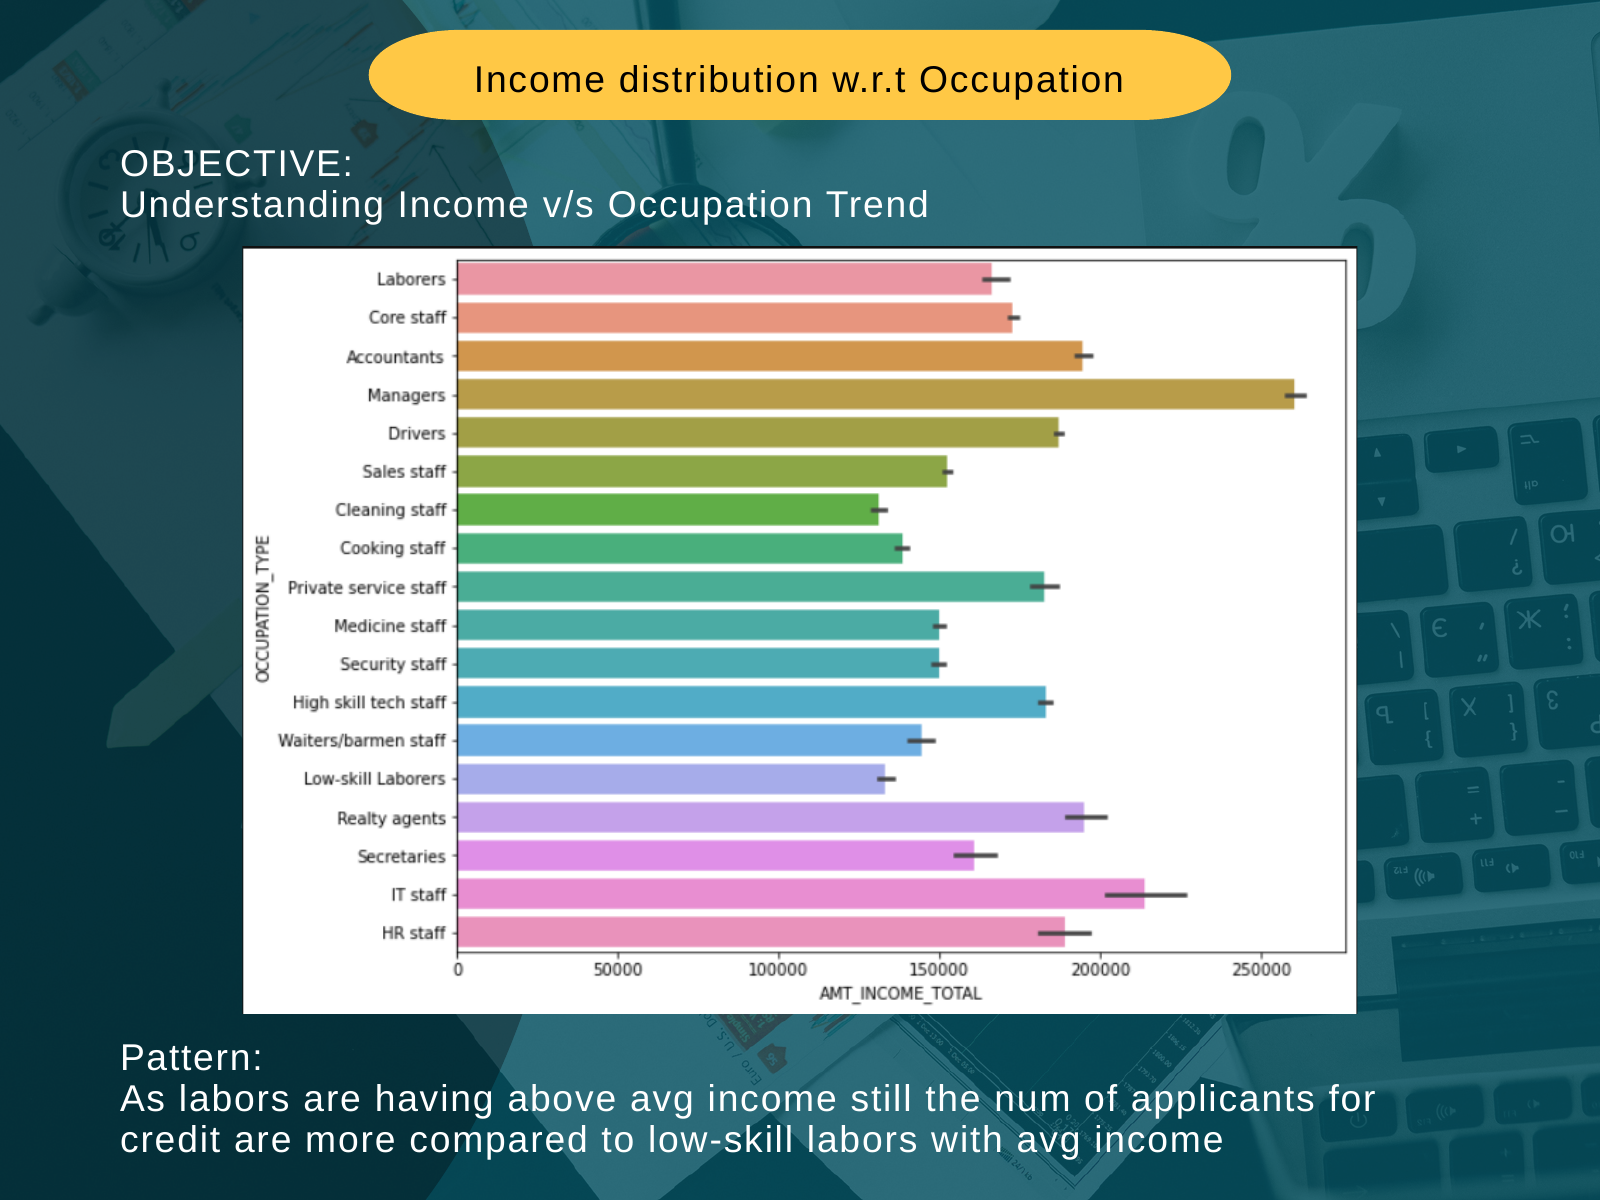

Income distribution w.r.t Occupation
OBJECTIVE:
Understanding Income v/s Occupation Trend

Pattern:
As labors are having above avg income still the num of applicants for credit are more compared to low-skill labors with avg income